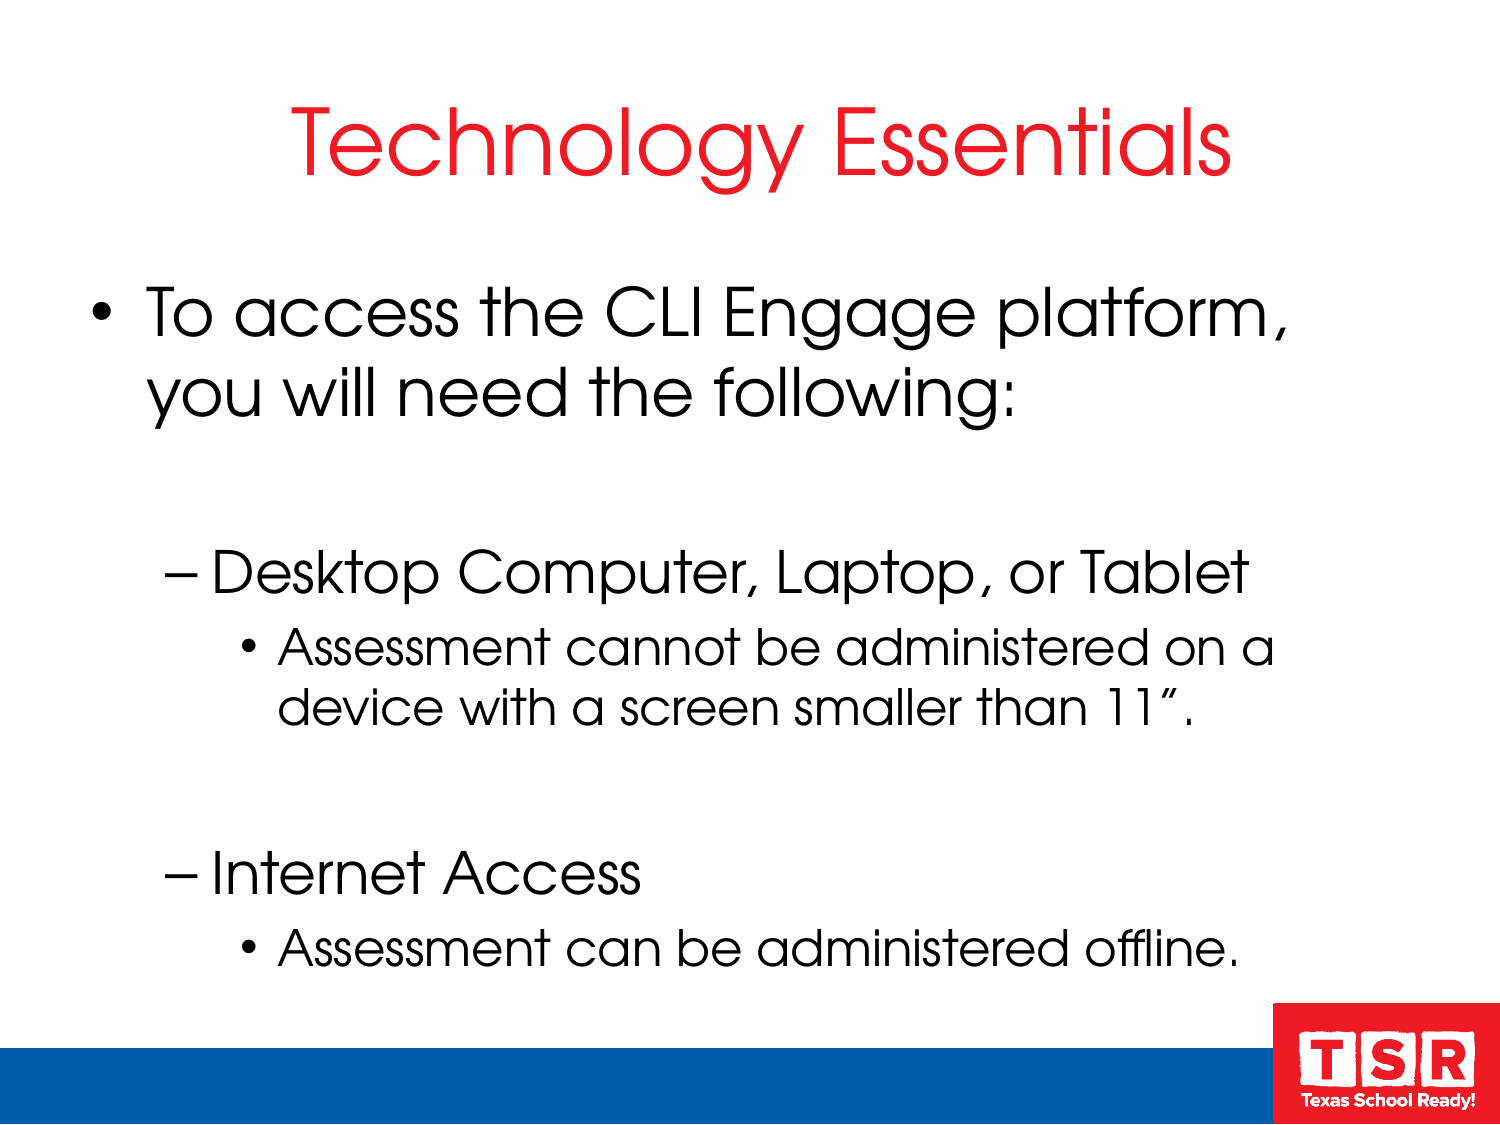

# Technology Essentials
To access the CLI Engage platform, you will need the following:

Desktop Computer, Laptop, or Tablet
Assessment cannot be administered on a device with a screen smaller than 11”.

Internet Access
Assessment can be administered offline.